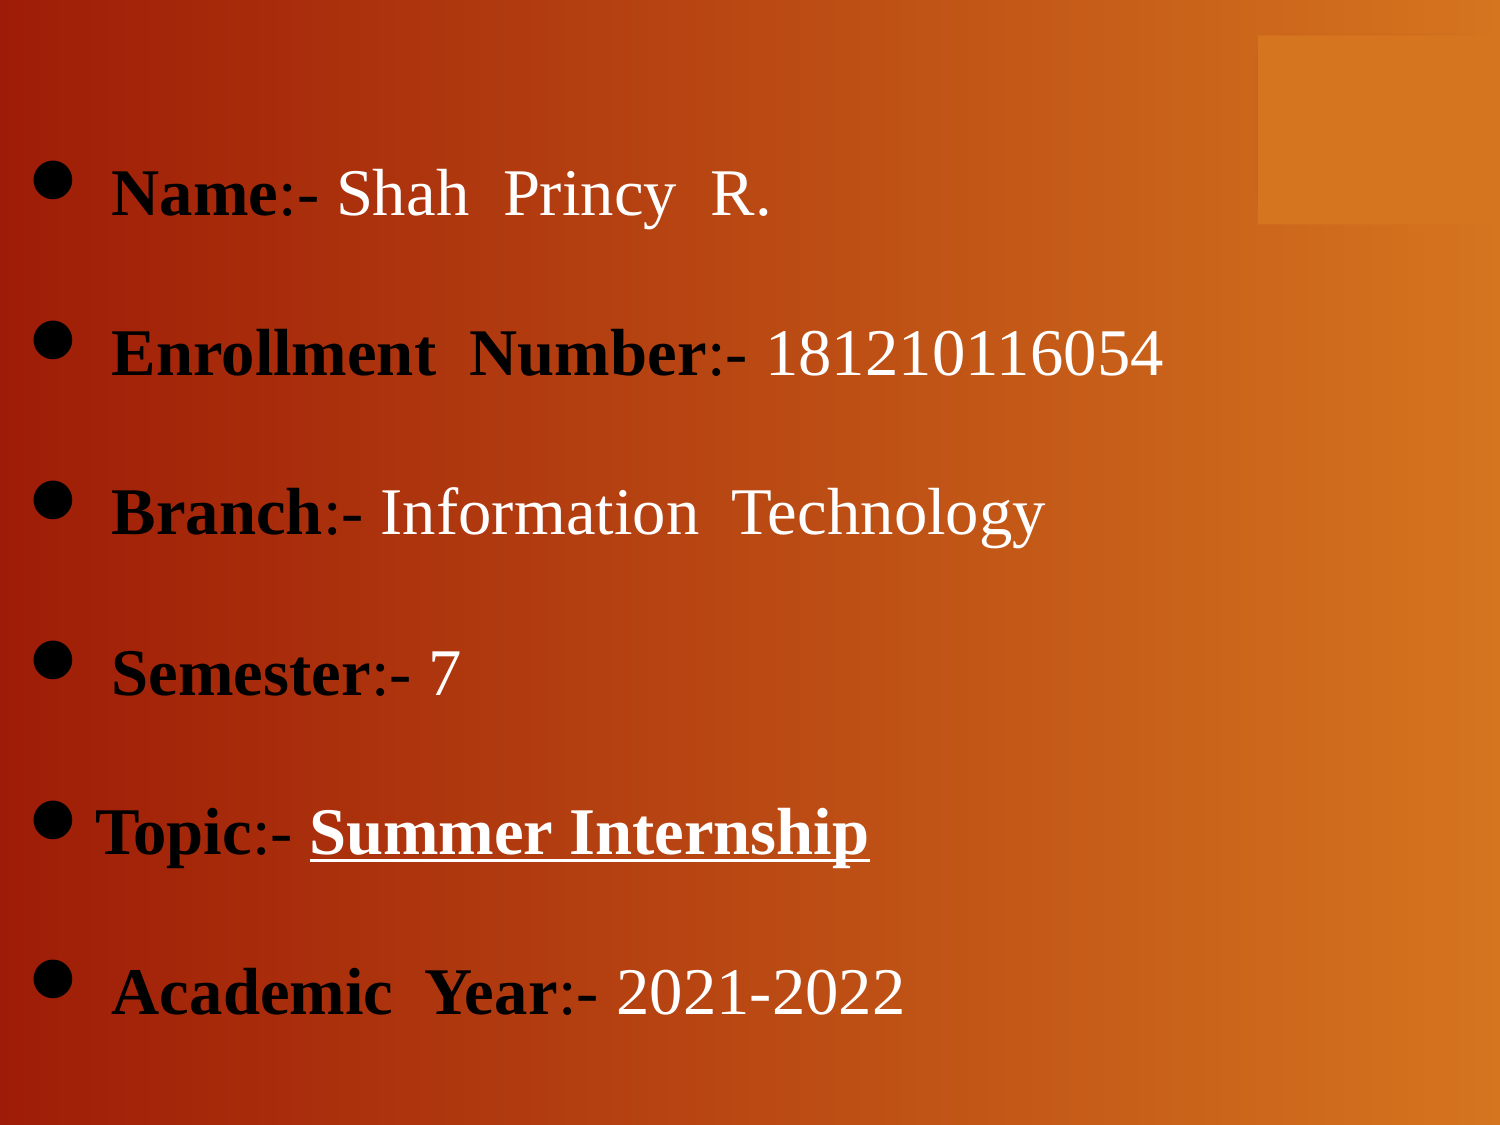

Name:- Shah  Princy  R.

 Enrollment  Number:- 181210116054

 Branch:- Information  Technology

 Semester:- 7

Topic:- Summer Internship

 Academic  Year:- 2021-2022